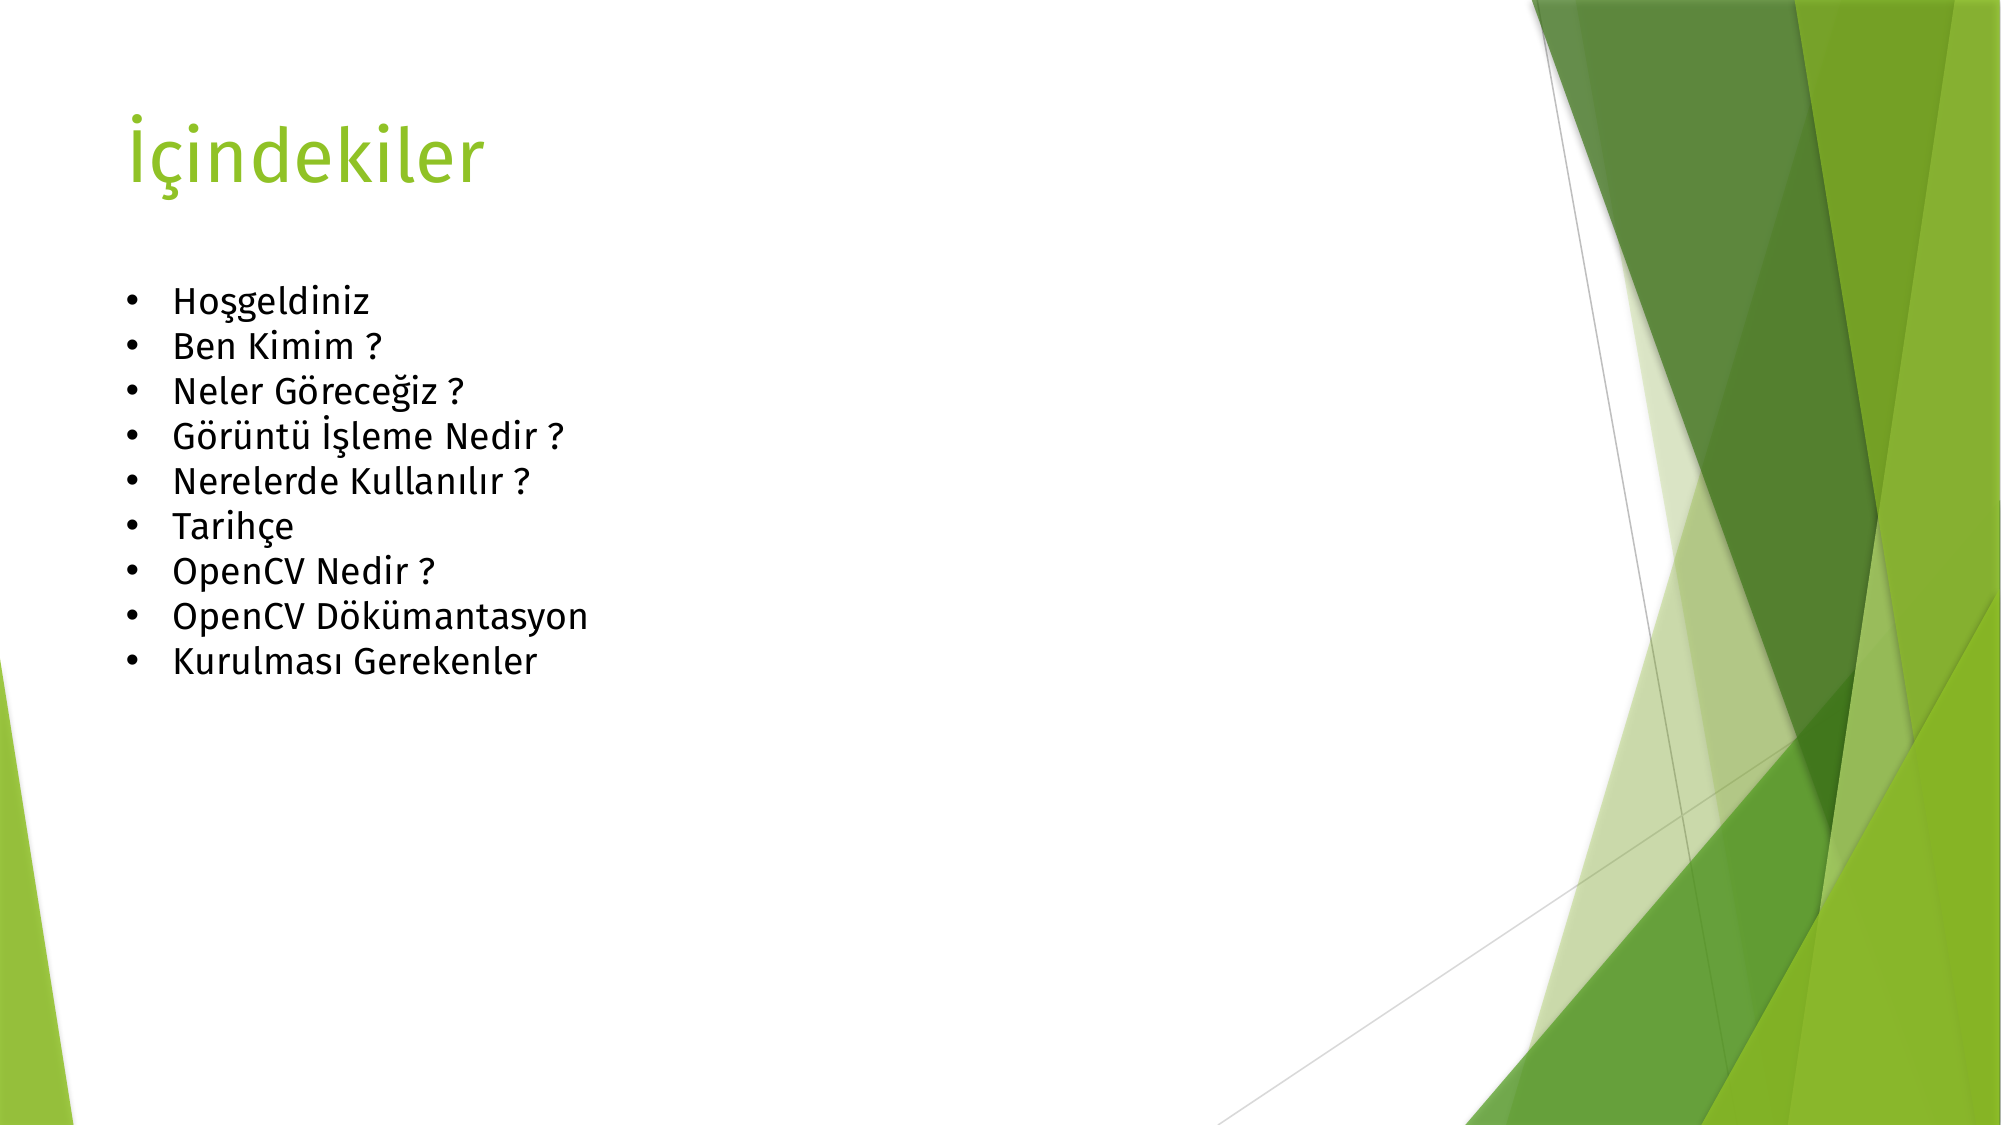

# İçindekiler
Hoşgeldiniz
Ben Kimim ?
Neler Göreceğiz ?
Görüntü İşleme Nedir ?
Nerelerde Kullanılır ?
Tarihçe
OpenCV Nedir ?
OpenCV Dökümantasyon
Kurulması Gerekenler